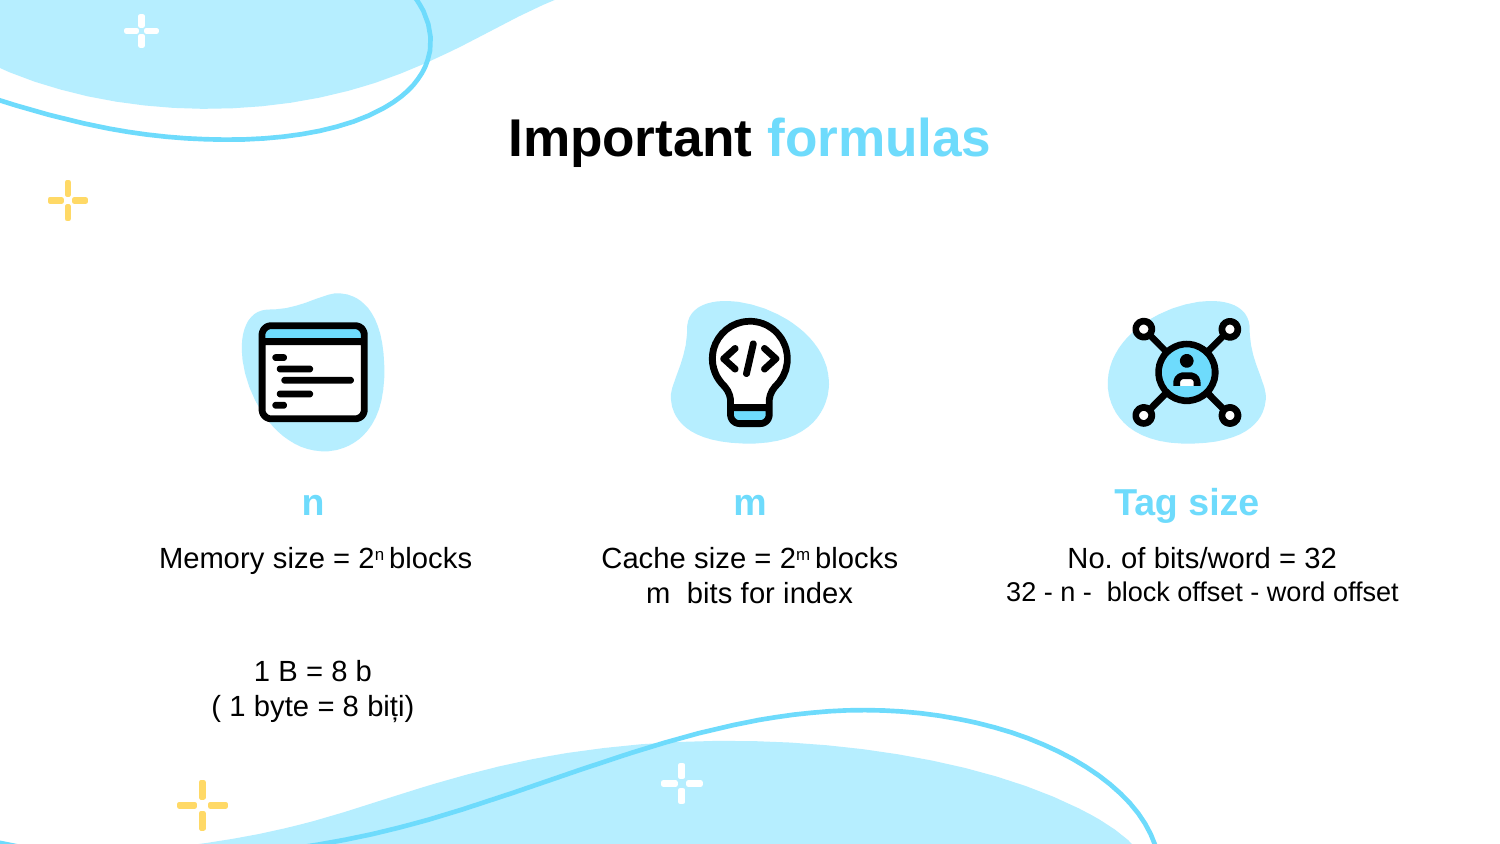

# Important formulas

n
m
Tag size
Memory size = 2n blocks

Cache size = 2m blocks
m  bits for index

No. of bits/word = 32
32 - n -  block offset - word offset

1 B = 8 b
( 1 byte = 8 biți)